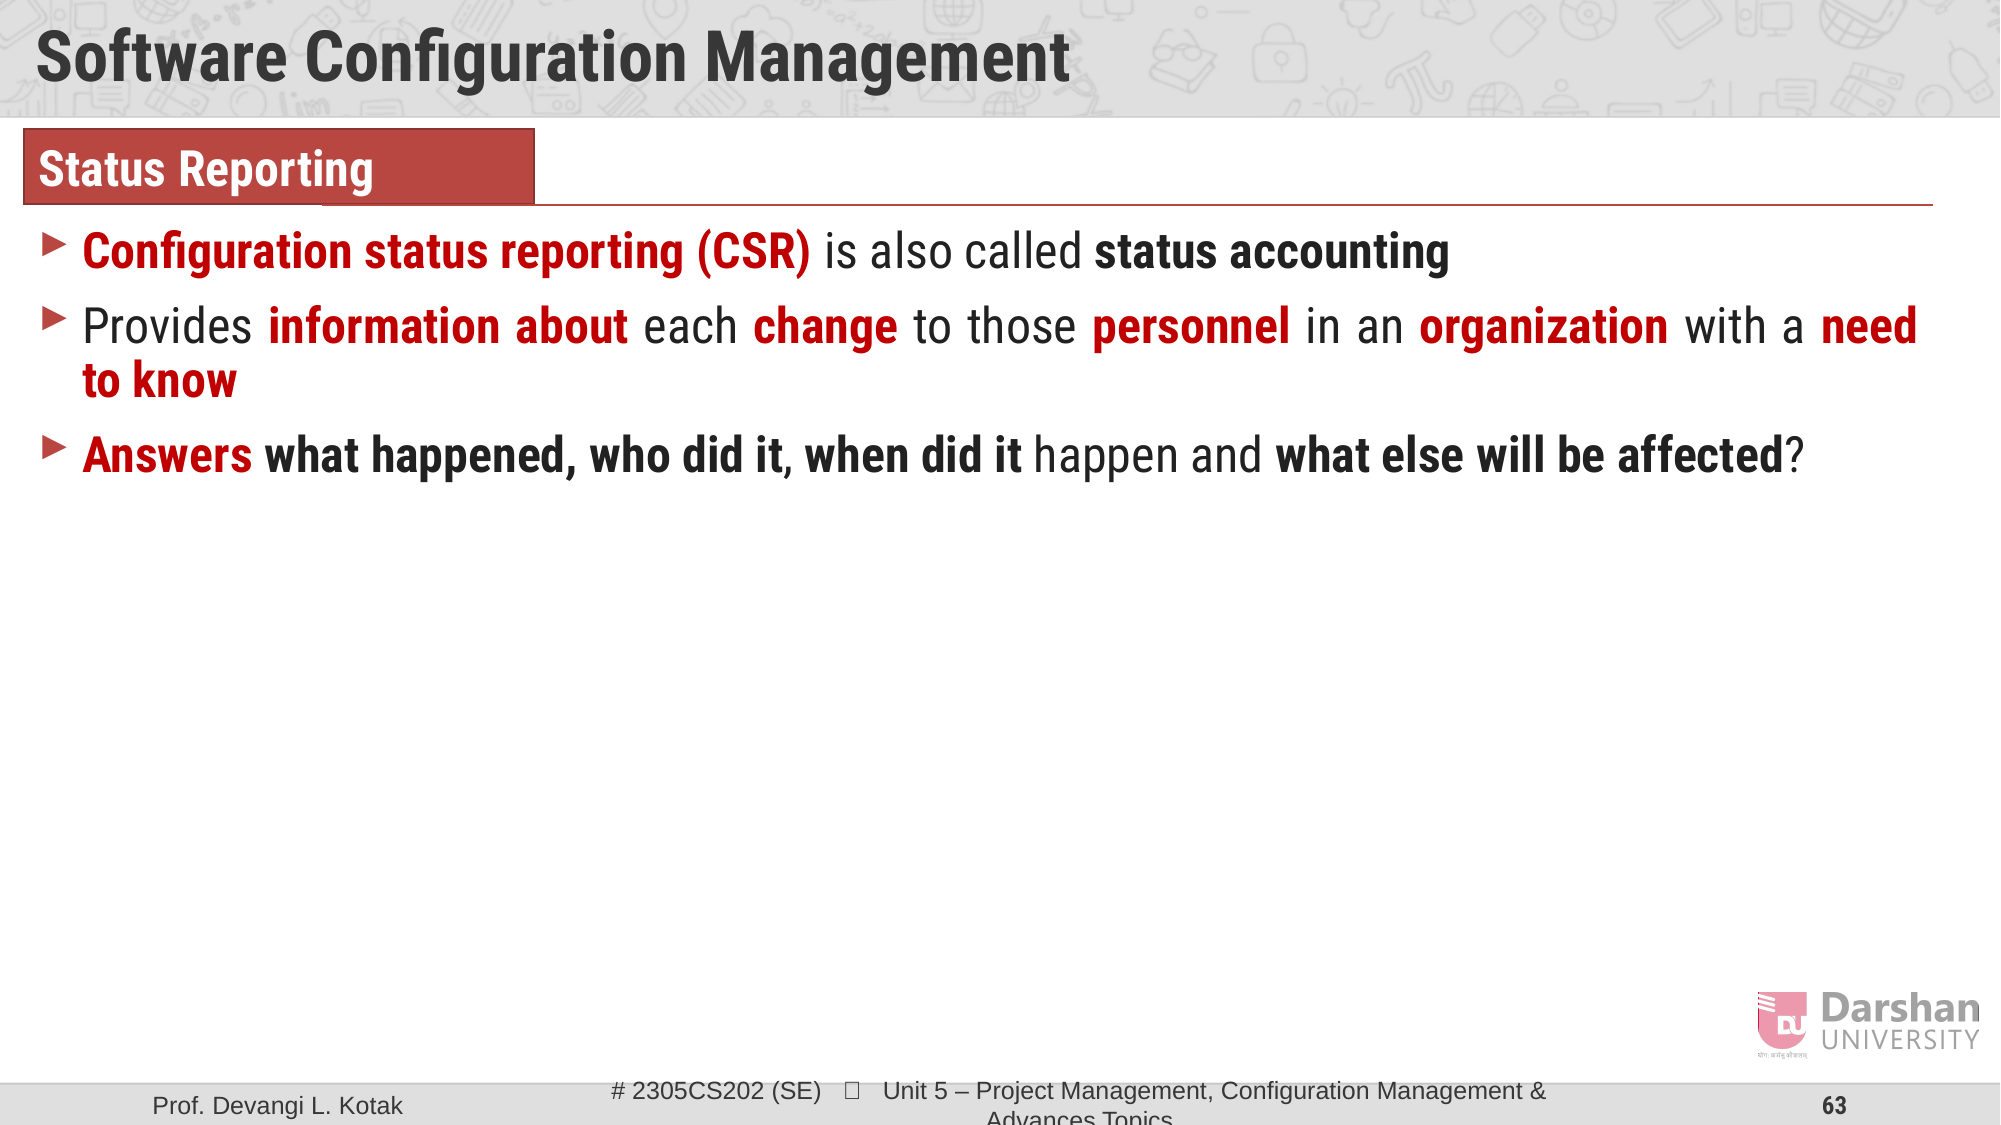

# Software Configuration Management
Status Reporting
Configuration status reporting (CSR) is also called status accounting
Provides information about each change to those personnel in an organization with a need to know
Answers what happened, who did it, when did it happen and what else will be affected?